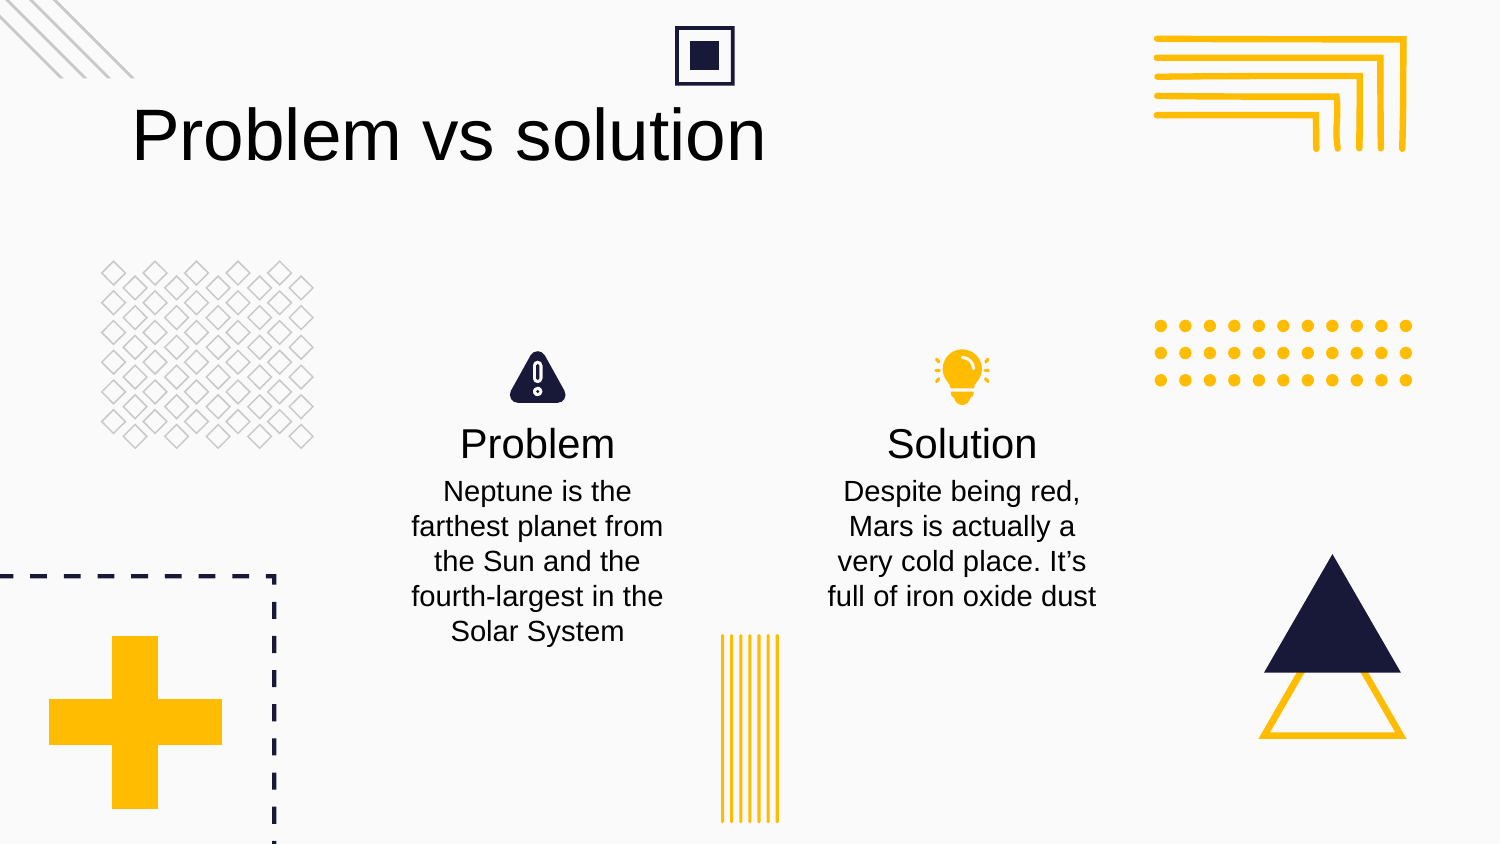

# Problem vs solution

Problem
Solution
Neptune is the farthest planet from the Sun and the fourth-largest in the Solar System
Despite being red, Mars is actually a very cold place. It’s full of iron oxide dust